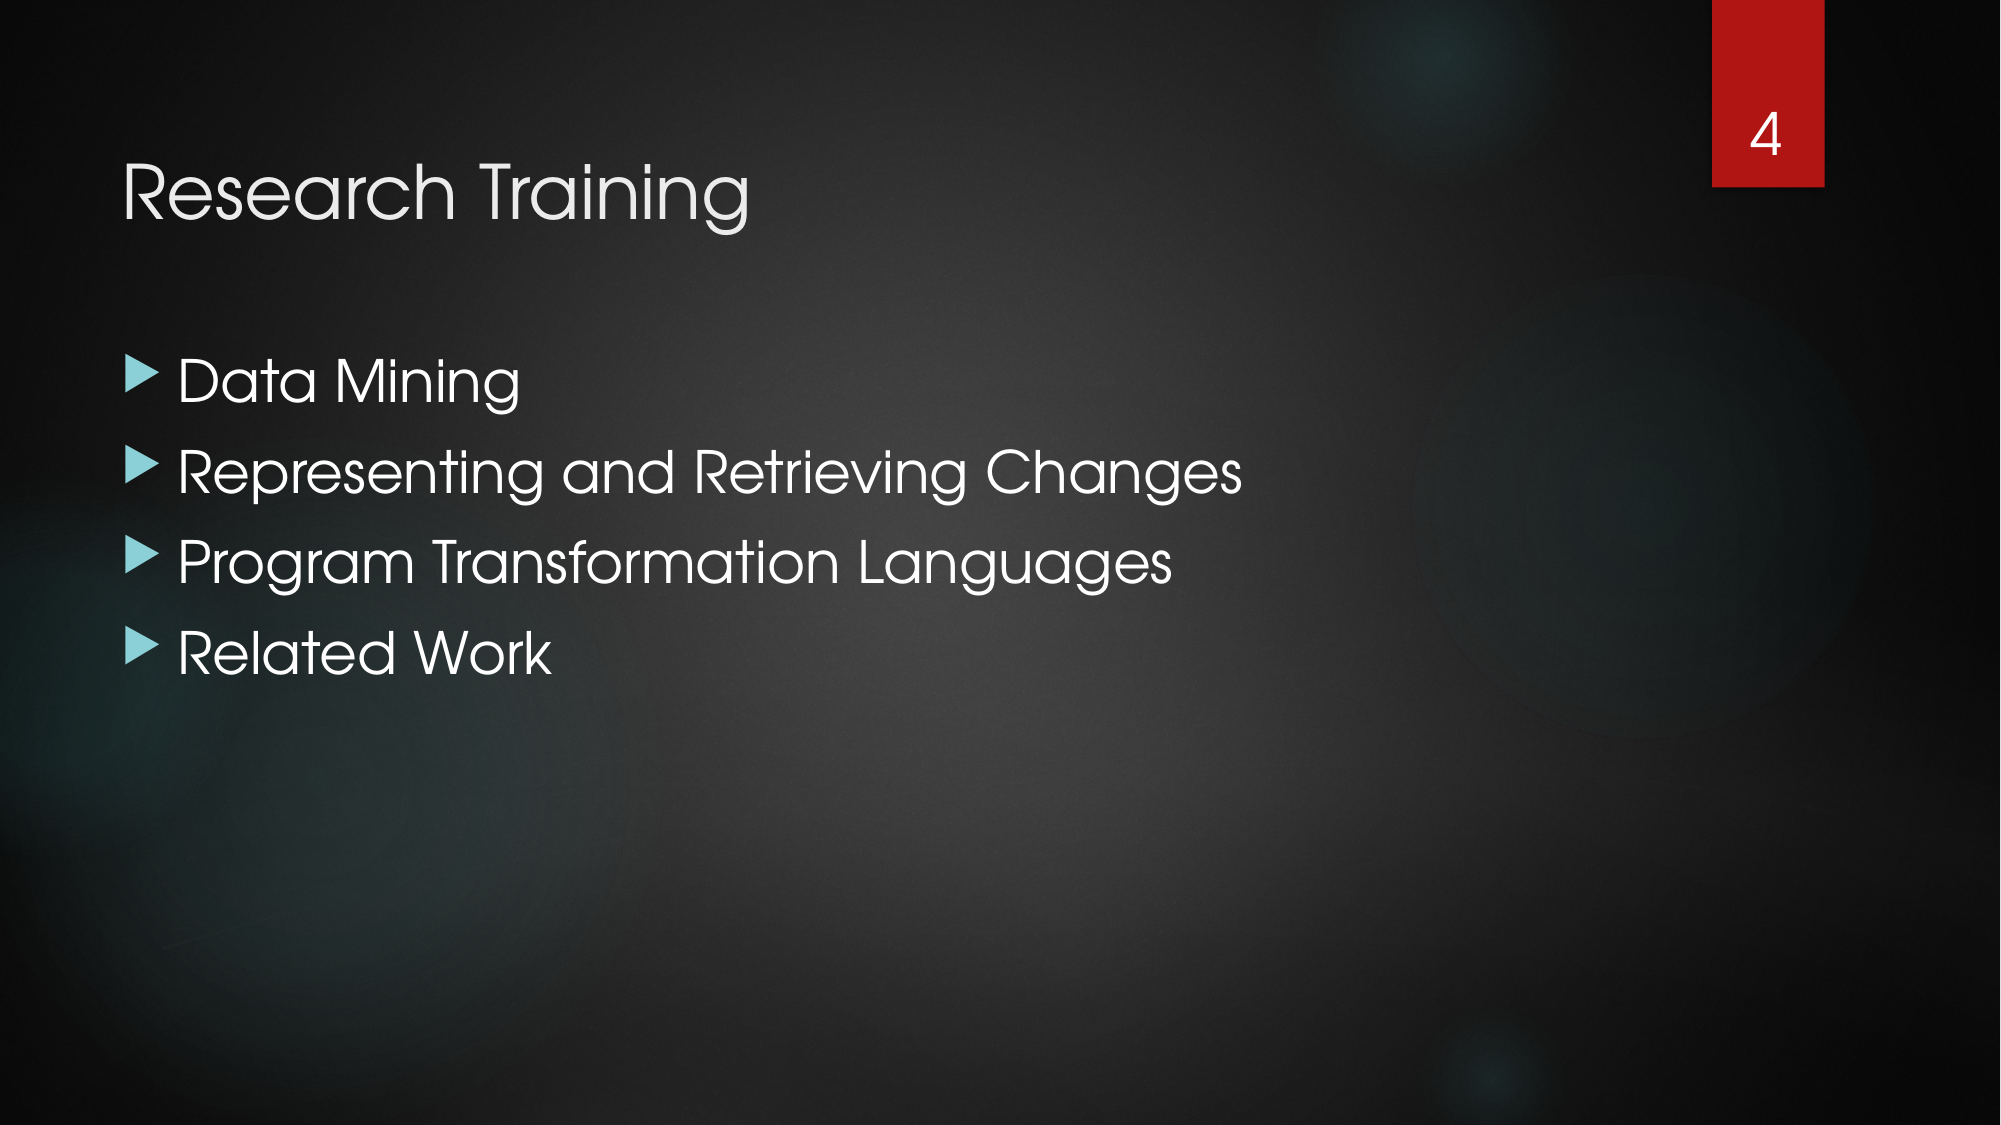

4
# Research Training
Data Mining
Representing and Retrieving Changes
Program Transformation Languages
Related Work